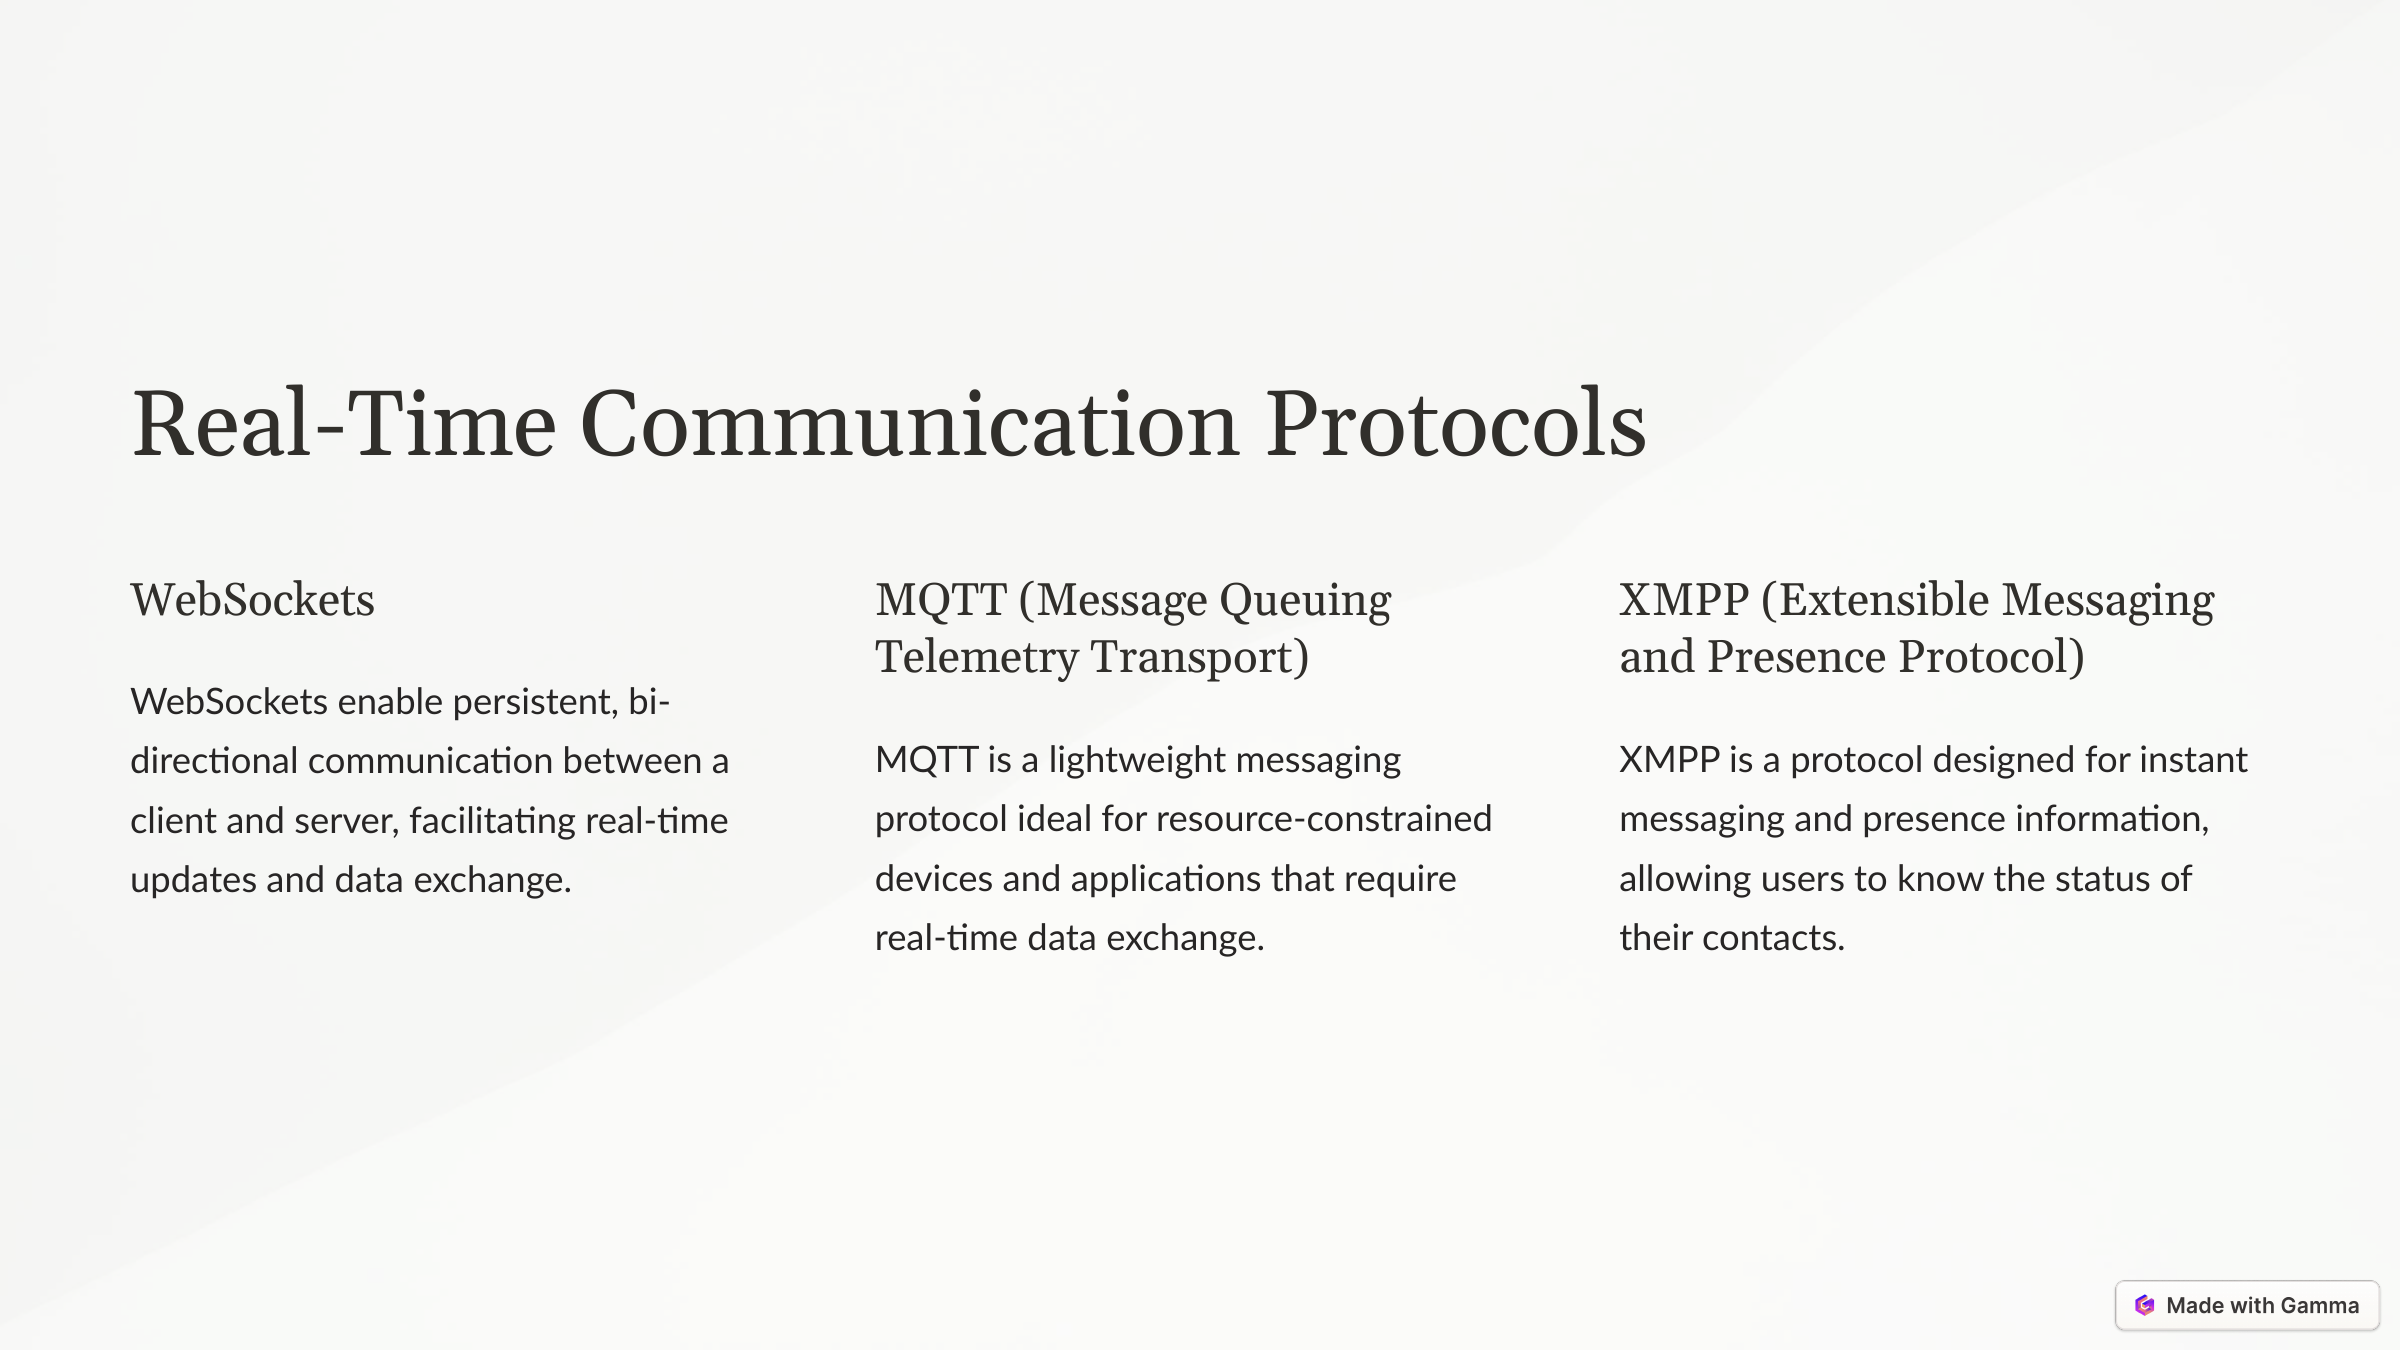

Real-Time Communication Protocols
WebSockets
MQTT (Message Queuing Telemetry Transport)
XMPP (Extensible Messaging and Presence Protocol)
WebSockets enable persistent, bi-directional communication between a client and server, facilitating real-time updates and data exchange.
MQTT is a lightweight messaging protocol ideal for resource-constrained devices and applications that require real-time data exchange.
XMPP is a protocol designed for instant messaging and presence information, allowing users to know the status of their contacts.